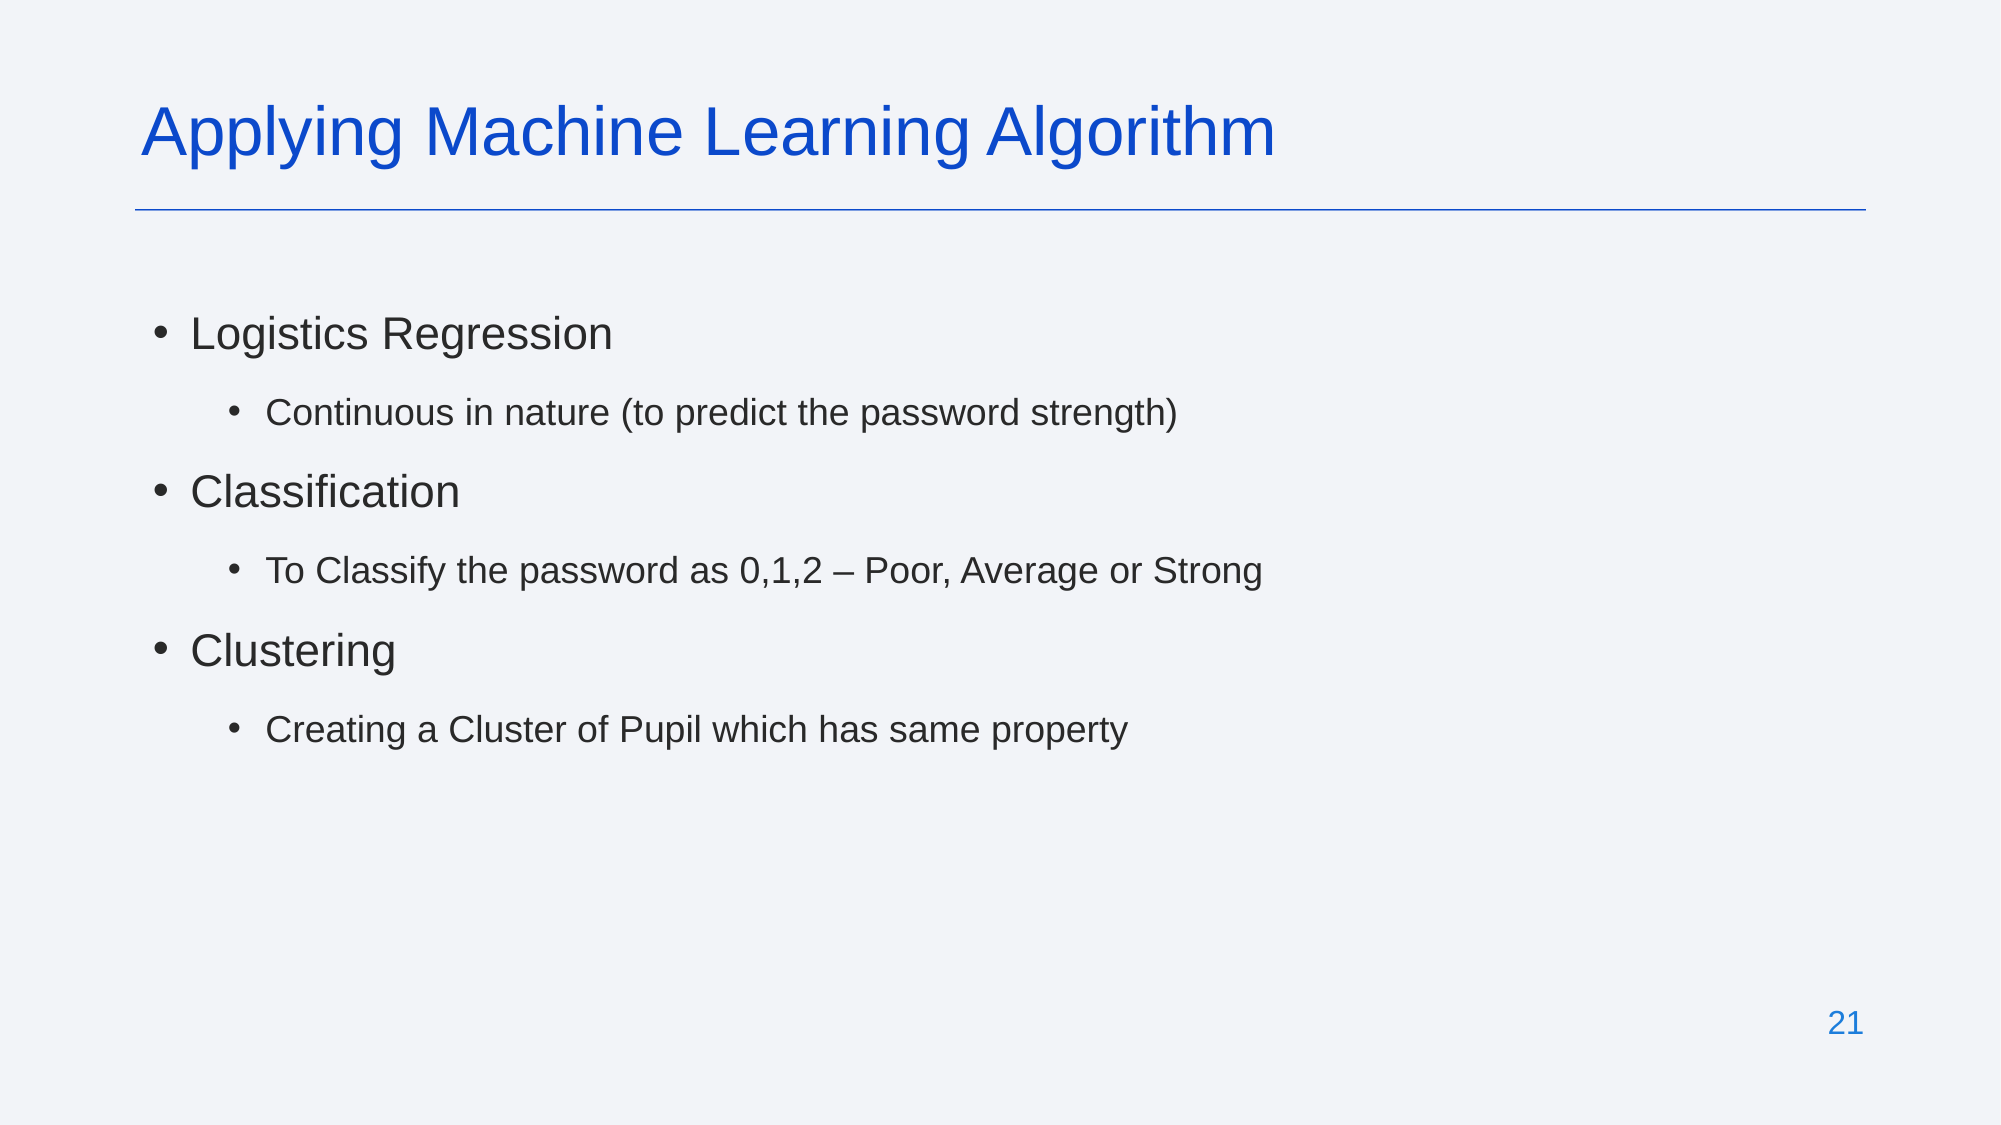

Applying Machine Learning Algorithm
Logistics Regression
Continuous in nature (to predict the password strength)
Classification
To Classify the password as 0,1,2 – Poor, Average or Strong
Clustering
Creating a Cluster of Pupil which has same property

21